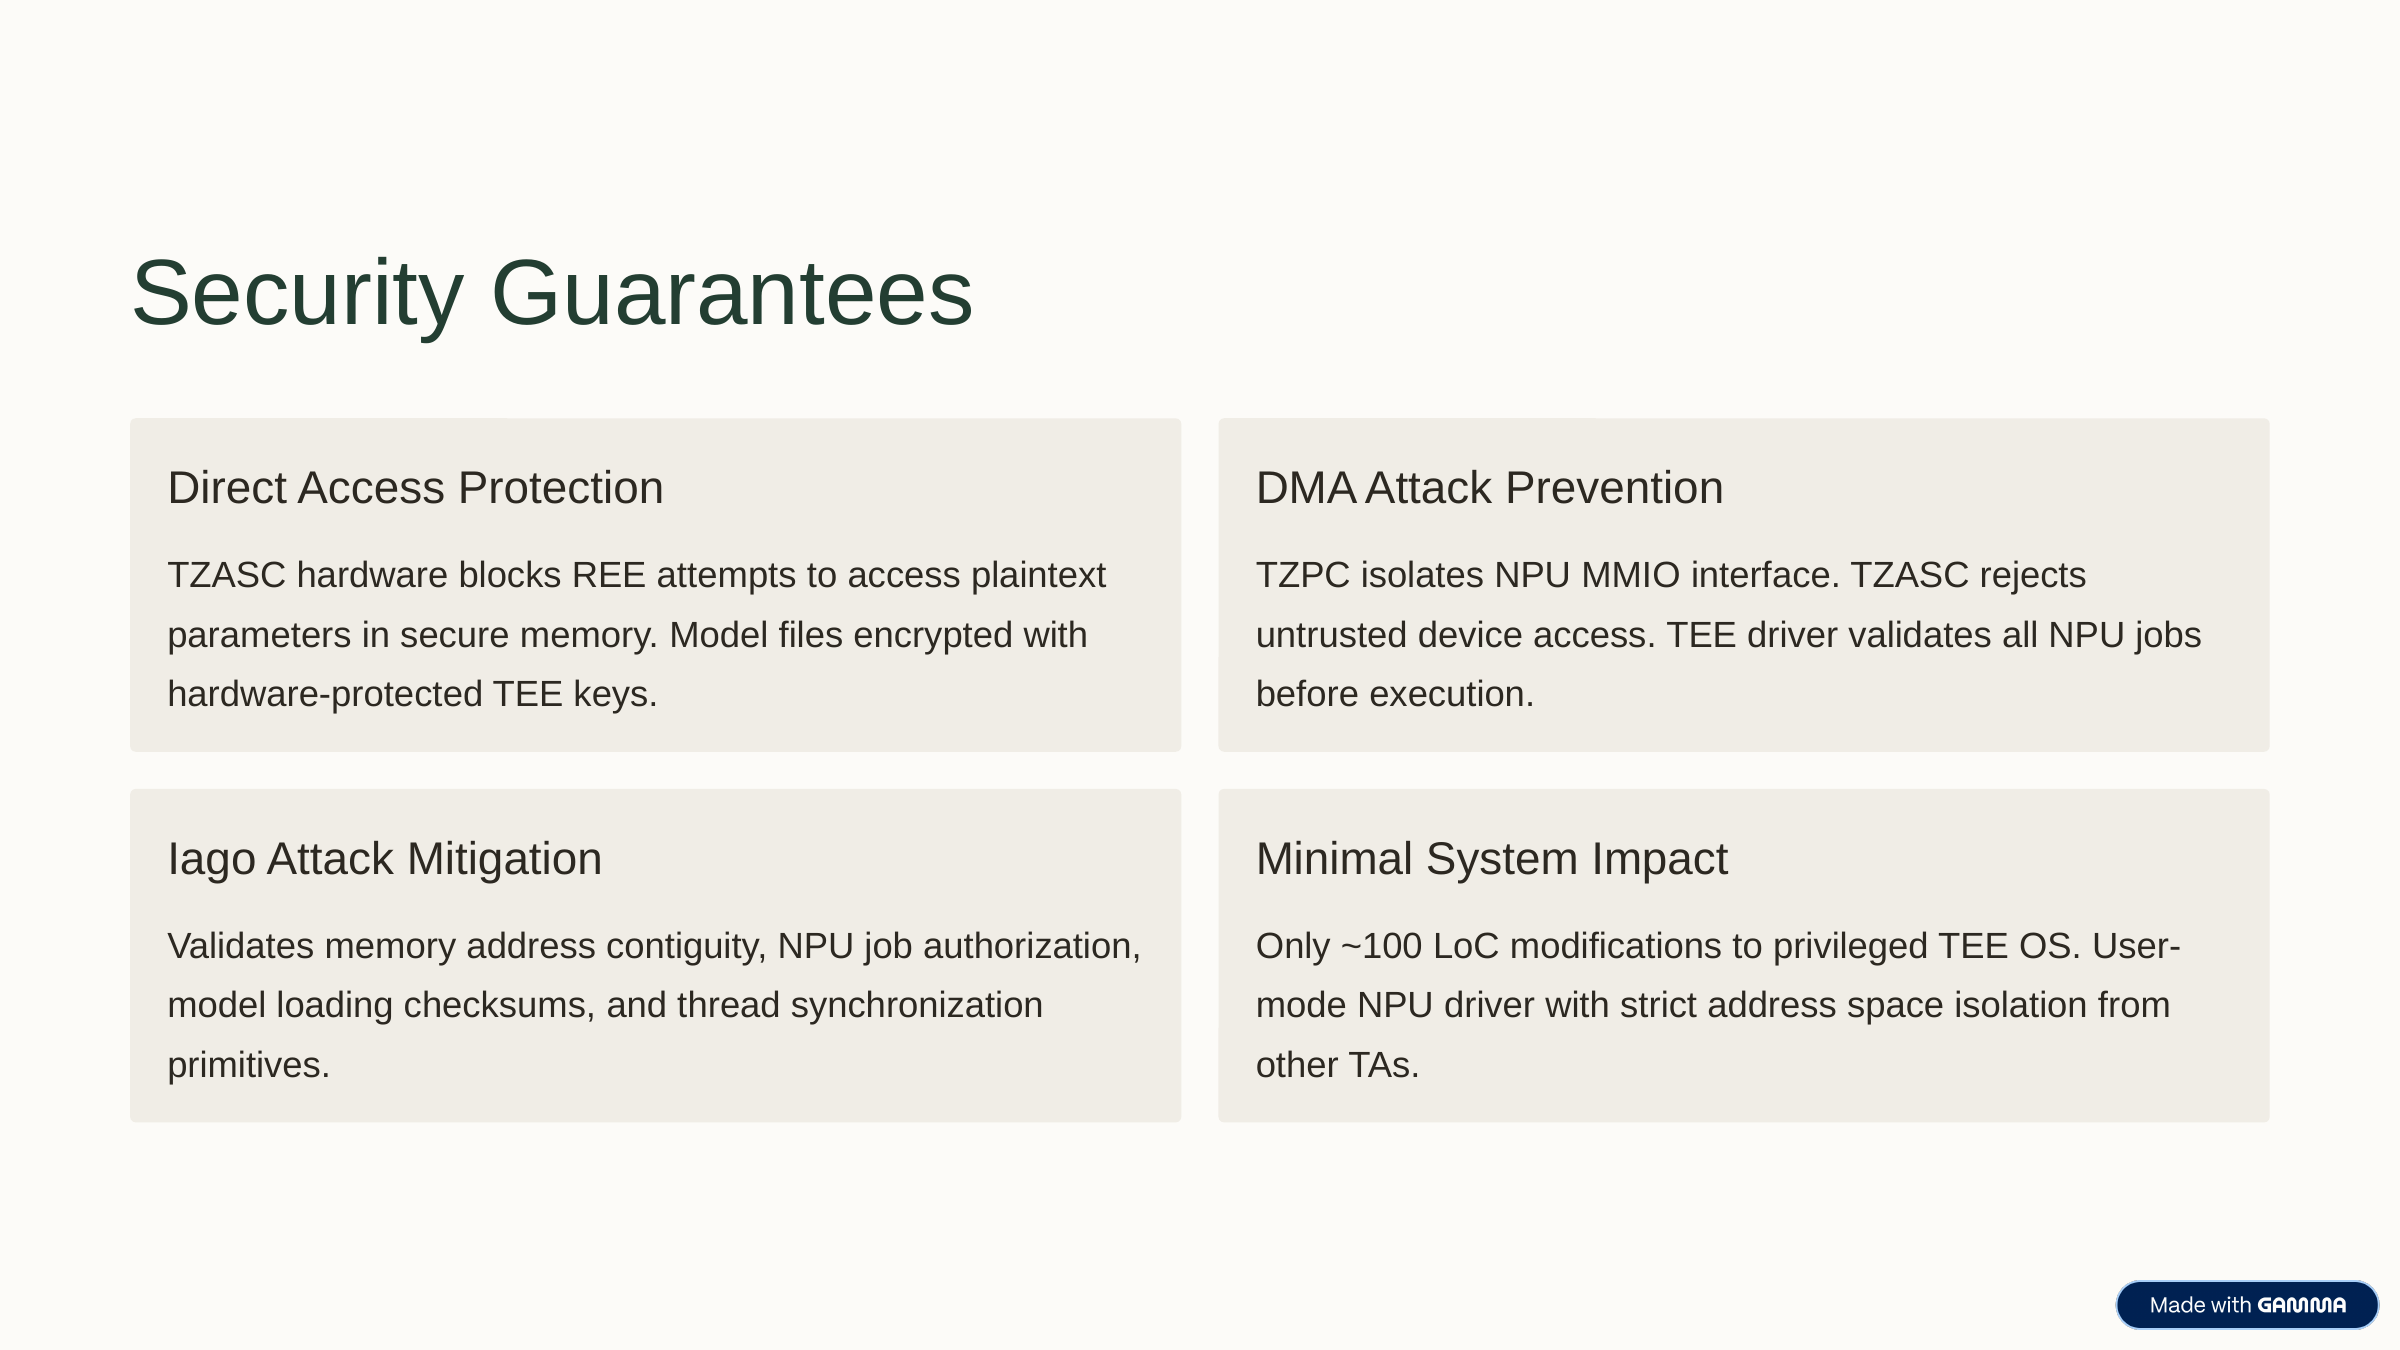

Security Guarantees

Direct Access Protection
DMA Attack Prevention
TZASC hardware blocks REE attempts to access plaintext parameters in secure memory. Model files encrypted with hardware-protected TEE keys.
TZPC isolates NPU MMIO interface. TZASC rejects untrusted device access. TEE driver validates all NPU jobs before execution.

Iago Attack Mitigation
Minimal System Impact
Validates memory address contiguity, NPU job authorization, model loading checksums, and thread synchronization primitives.
Only ~100 LoC modifications to privileged TEE OS. User-mode NPU driver with strict address space isolation from other TAs.